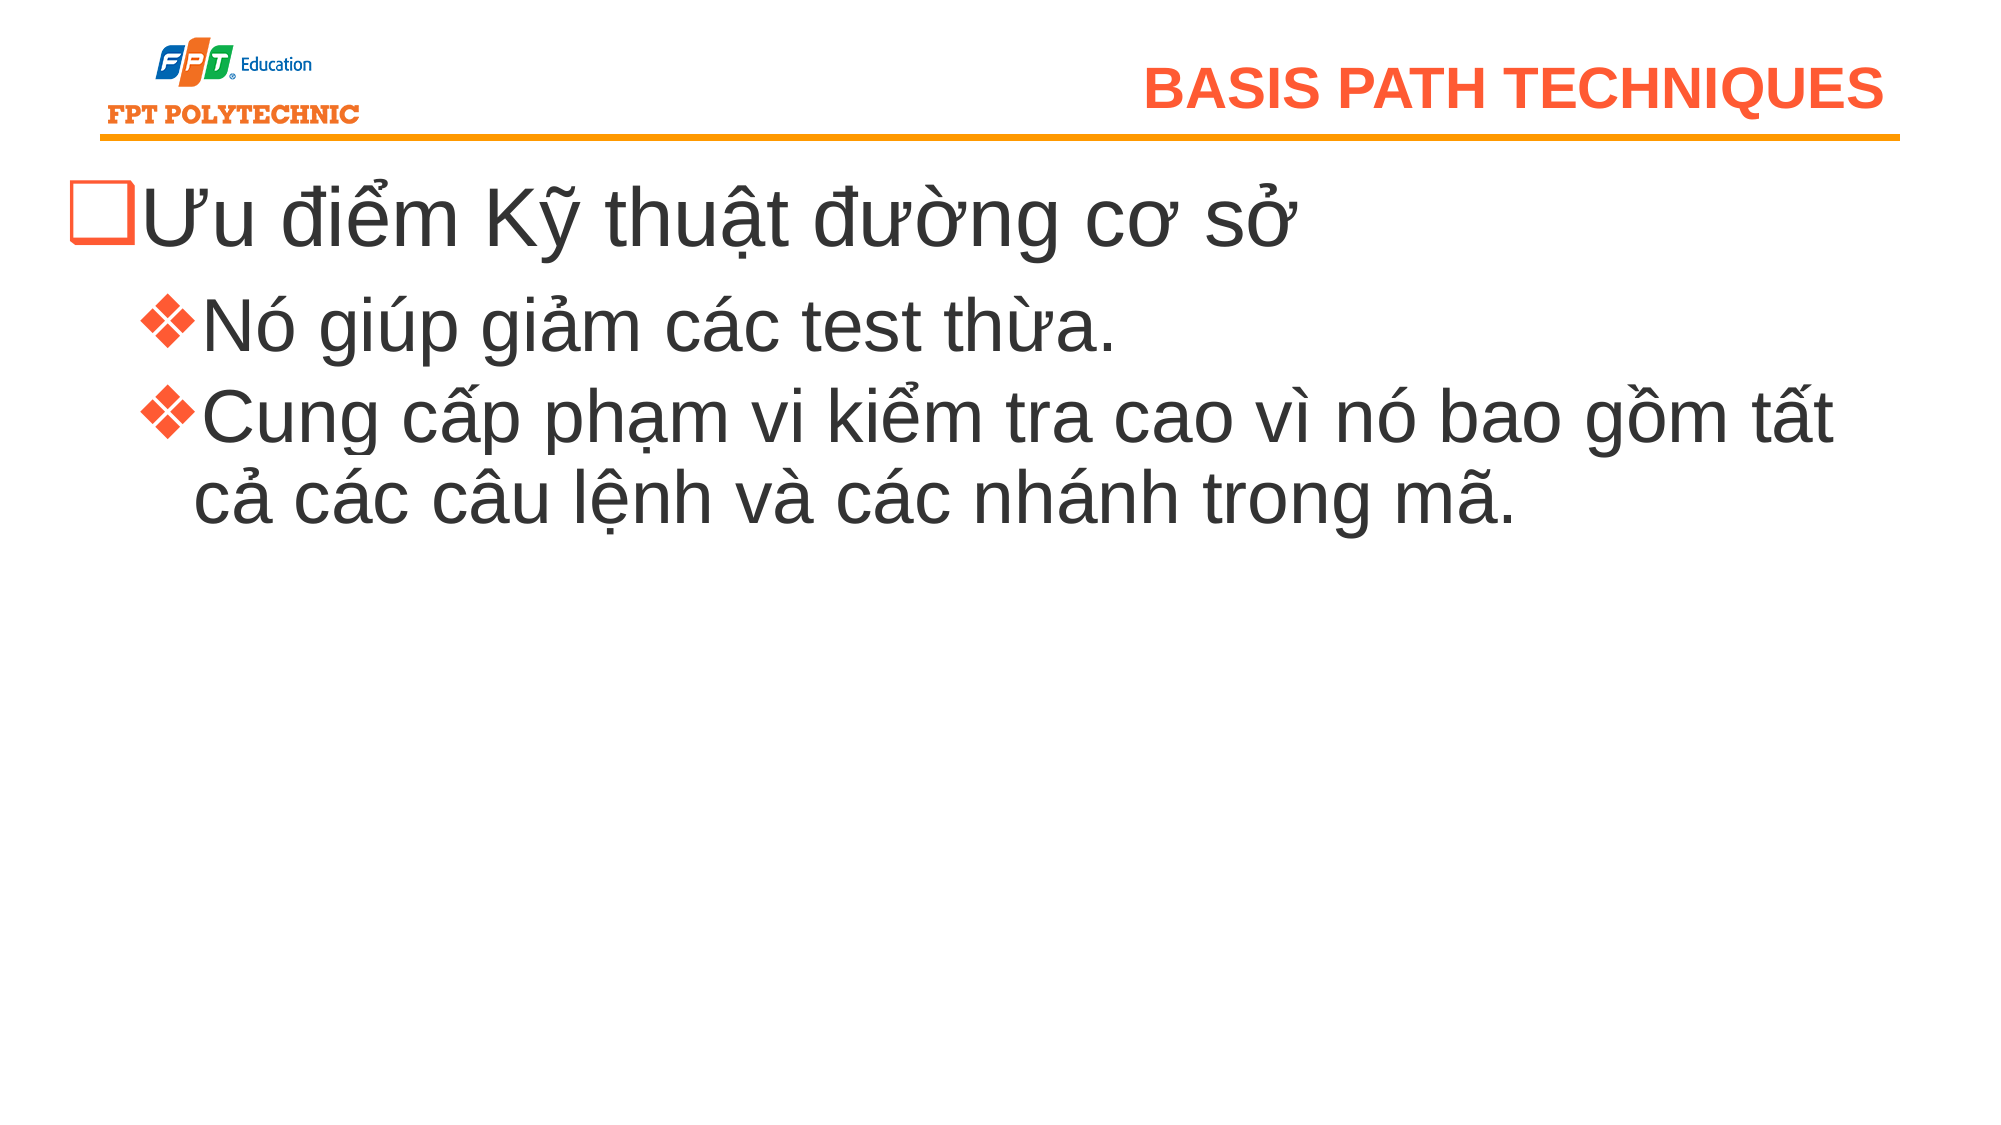

# basis path techniques
Ưu điểm Kỹ thuật đường cơ sở
Nó giúp giảm các test thừa.
Cung cấp phạm vi kiểm tra cao vì nó bao gồm tất cả các câu lệnh và các nhánh trong mã.